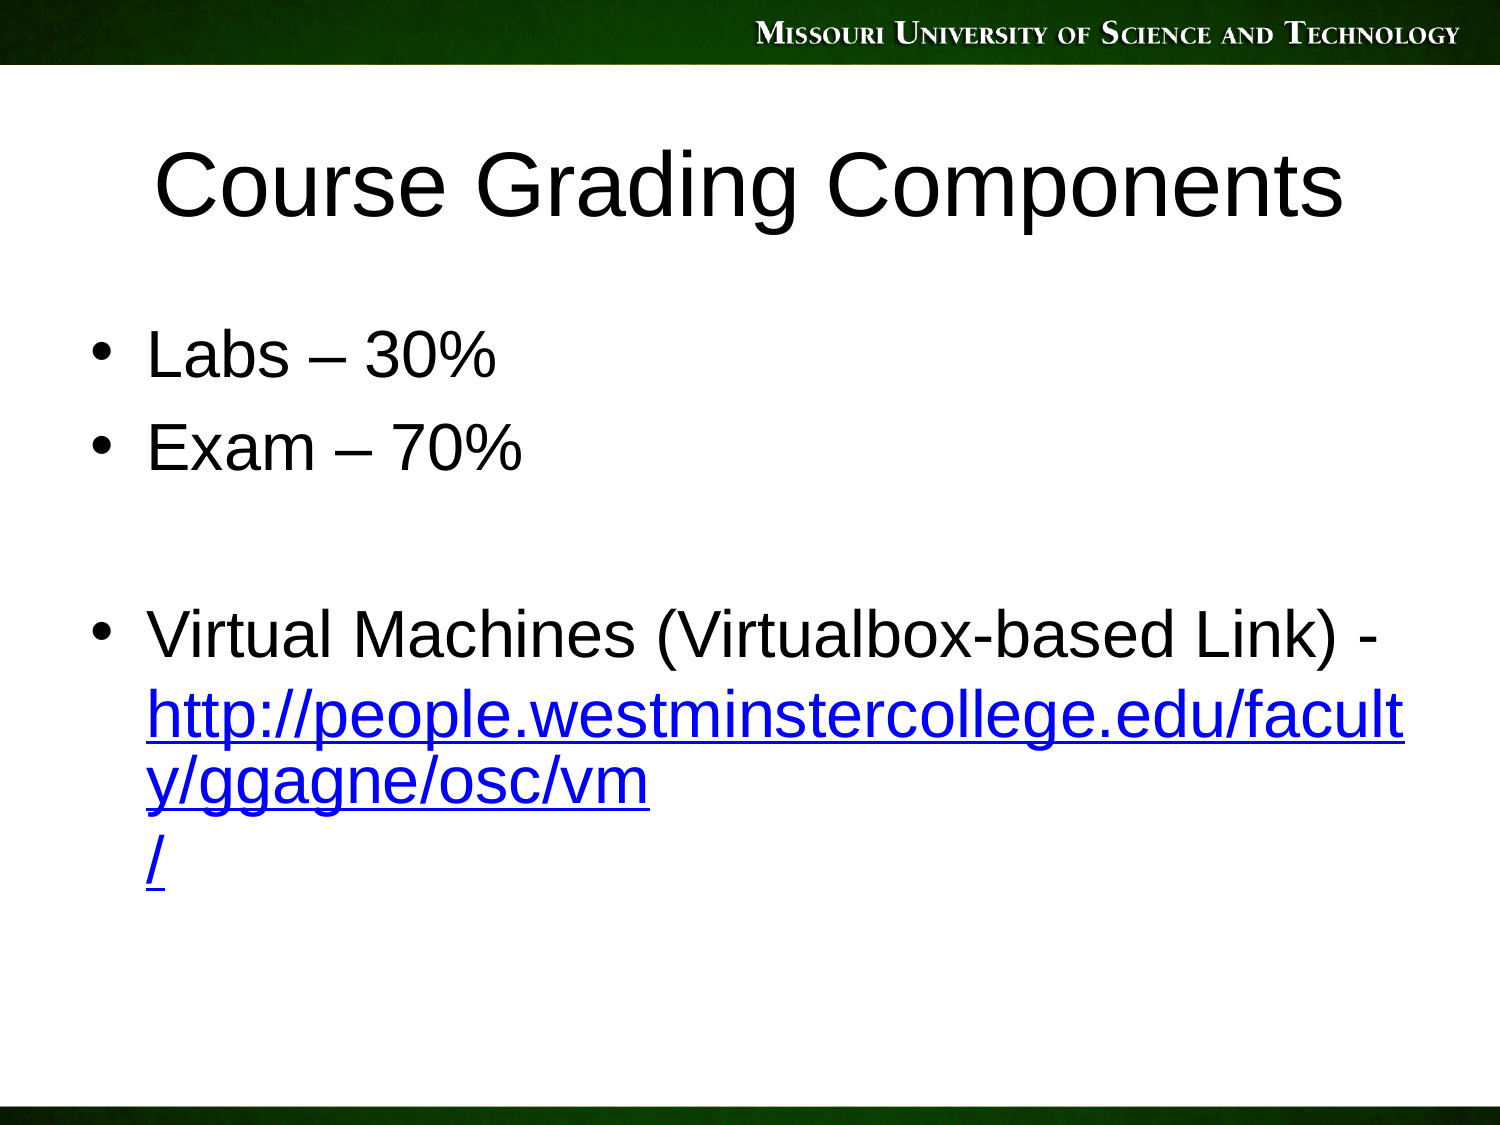

# Course Grading Components
Labs – 30%
Exam – 70%

Virtual Machines (Virtualbox-based Link) - http://people.westminstercollege.edu/faculty/ggagne/osc/vm/